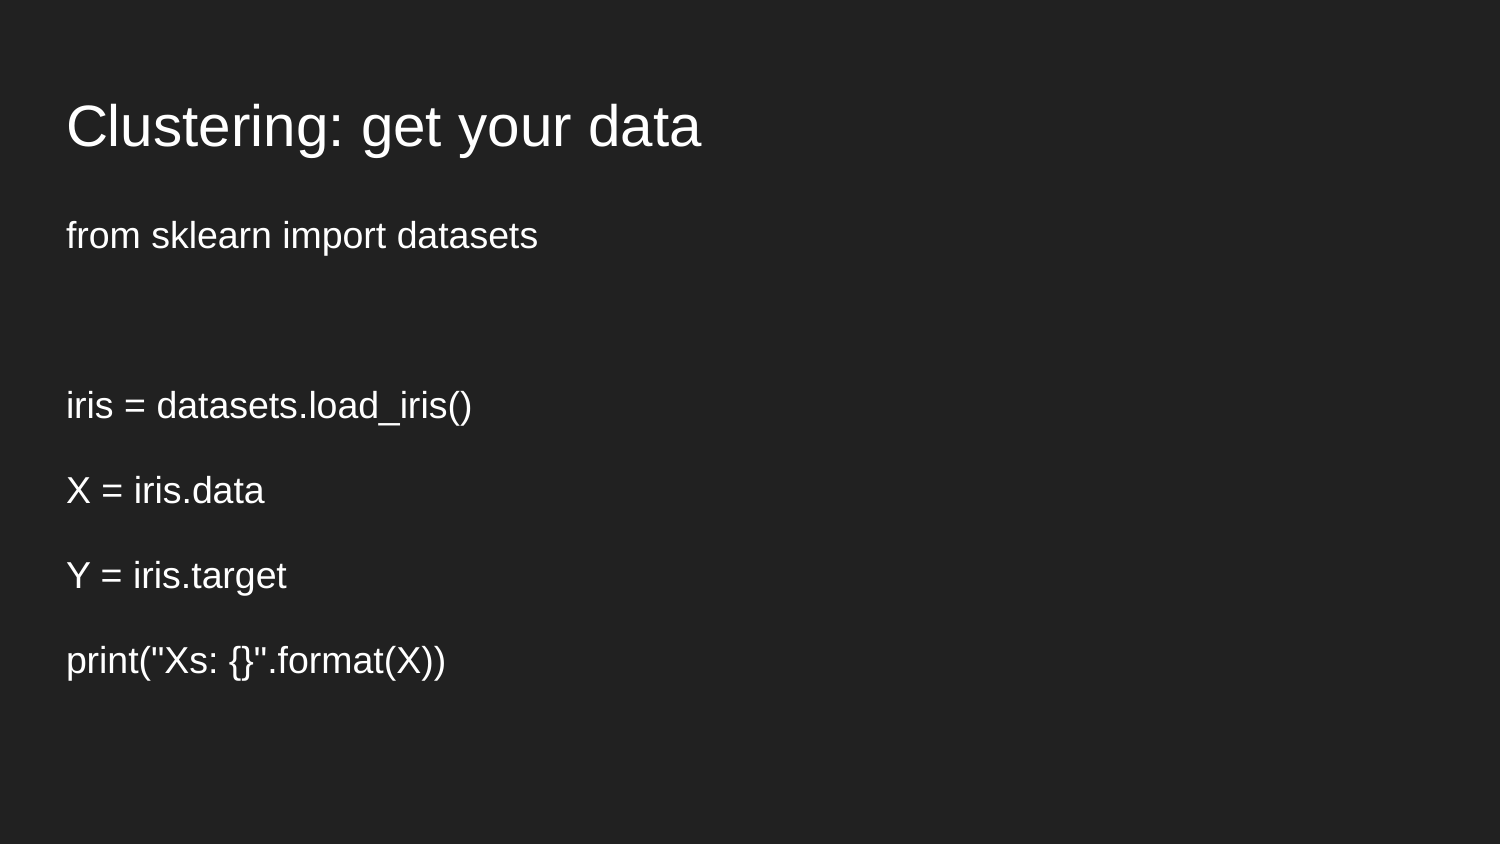

# Clustering: get your data
from sklearn import datasets

iris = datasets.load_iris()
X = iris.data
Y = iris.target
print("Xs: {}".format(X))